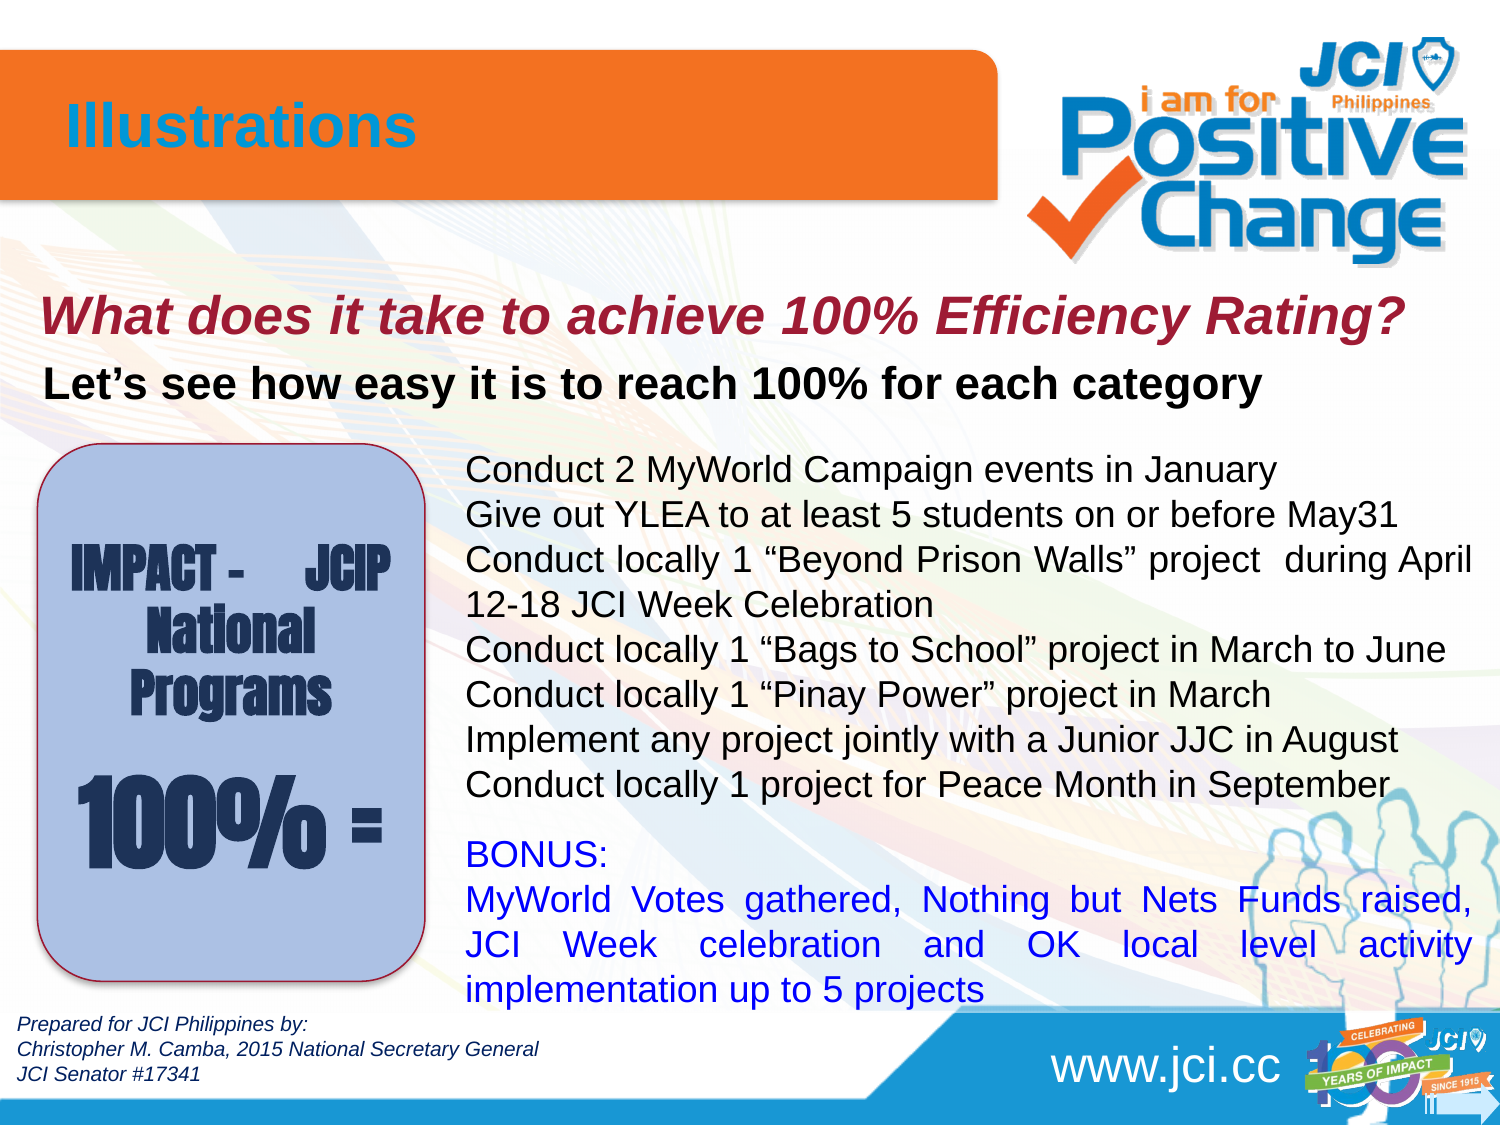

Illustrations
# What does it take to achieve 100% Efficiency Rating?
Let’s see how easy it is to reach 100% for each category
Conduct 2 MyWorld Campaign events in January
Give out YLEA to at least 5 students on or before May31
Conduct locally 1 “Beyond Prison Walls” project  during April 12-18 JCI Week Celebration
Conduct locally 1 “Bags to School” project in March to June
Conduct locally 1 “Pinay Power” project in March
Implement any project jointly with a Junior JJC in August
Conduct locally 1 project for Peace Month in September

BONUS:
MyWorld Votes gathered, Nothing but Nets Funds raised, JCI Week celebration and OK local level activity implementation up to 5 projects
IMPACT –     JCIP National Programs

100% =